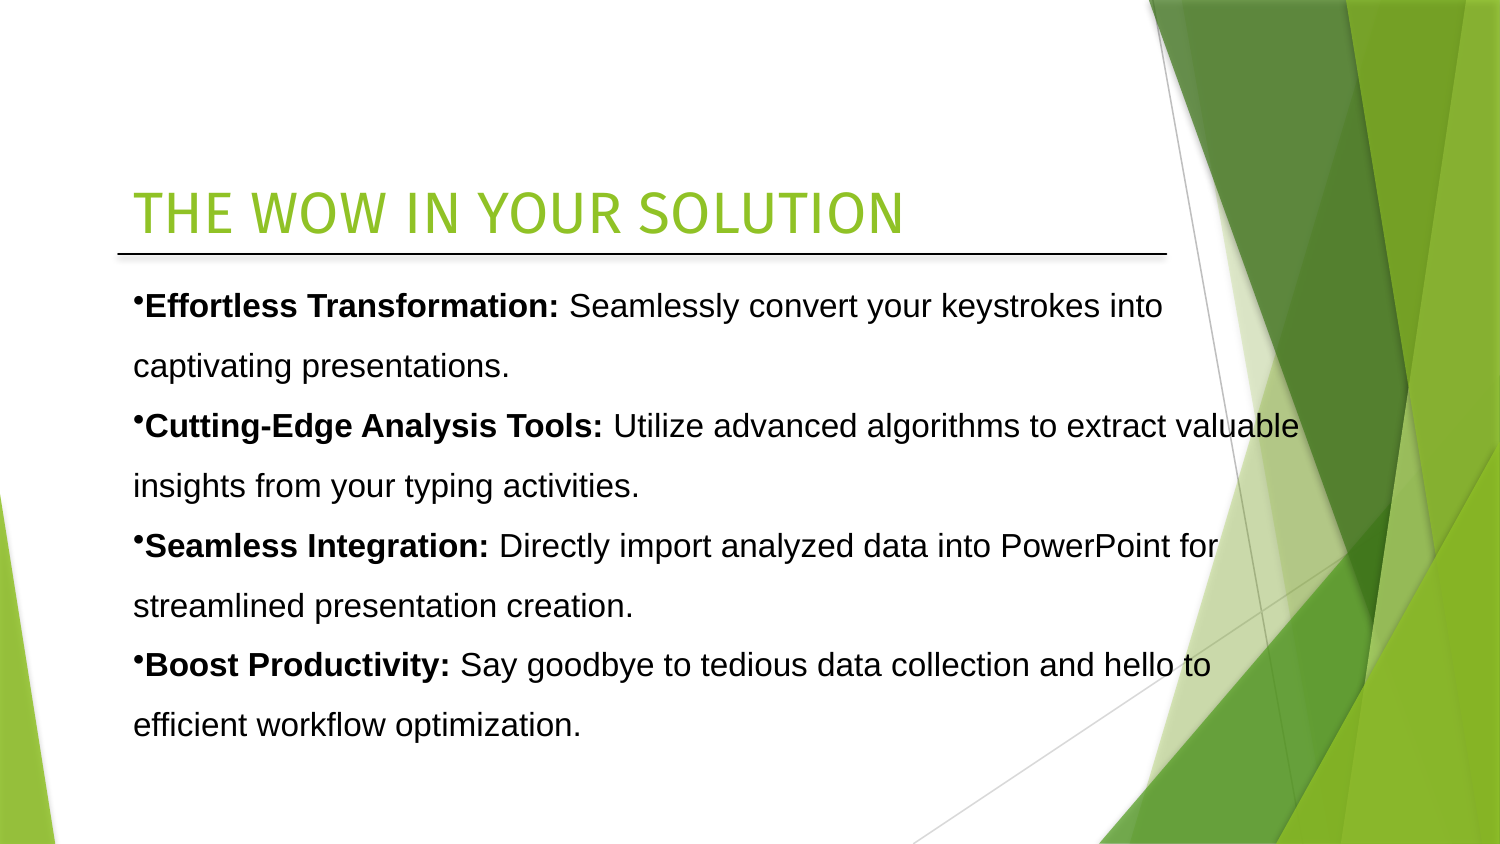

# THE WOW IN YOUR SOLUTION
Effortless Transformation: Seamlessly convert your keystrokes into captivating presentations.
Cutting-Edge Analysis Tools: Utilize advanced algorithms to extract valuable insights from your typing activities.
Seamless Integration: Directly import analyzed data into PowerPoint for streamlined presentation creation.
Boost Productivity: Say goodbye to tedious data collection and hello to efficient workflow optimization.